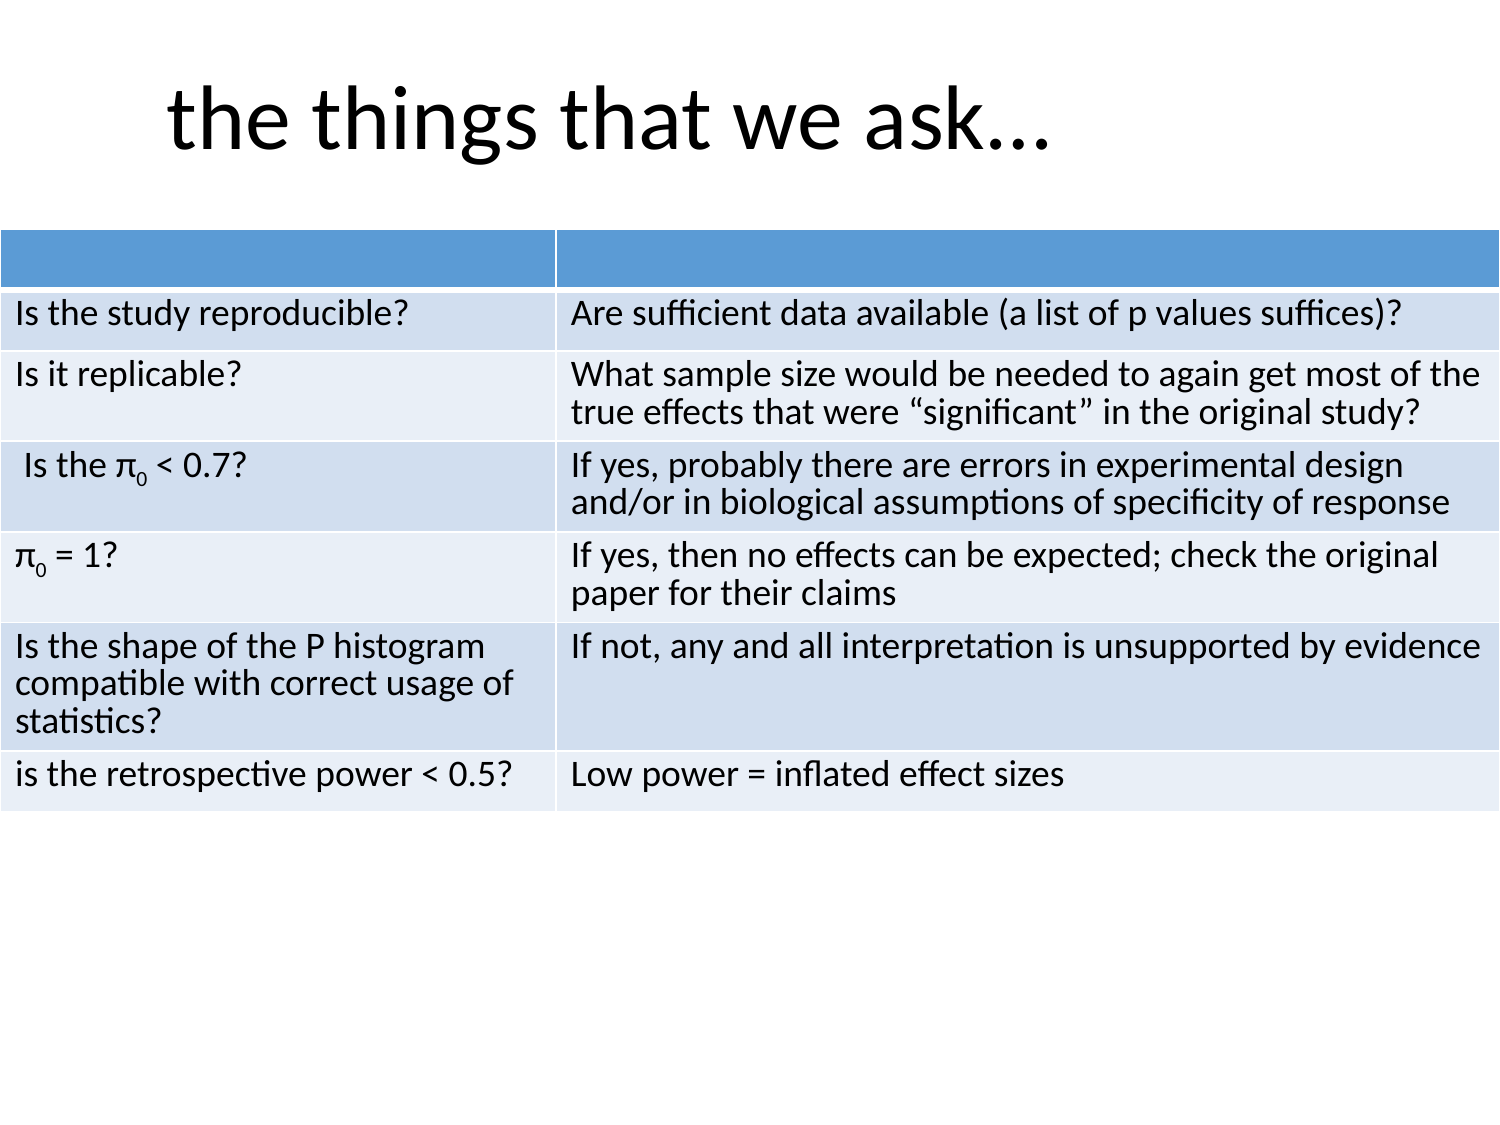

# the things that we ask…
|  |  |
| --- | --- |
| Is the study reproducible? | Are sufficient data available (a list of p values suffices)? |
| Is it replicable? | What sample size would be needed to again get most of the true effects that were “significant” in the original study? |
| Is the π0 < 0.7? | If yes, probably there are errors in experimental design and/or in biological assumptions of specificity of response |
| π0 = 1? | If yes, then no effects can be expected; check the original paper for their claims |
| Is the shape of the P histogram compatible with correct usage of statistics? | If not, any and all interpretation is unsupported by evidence |
| is the retrospective power < 0.5? | Low power = inflated effect sizes |